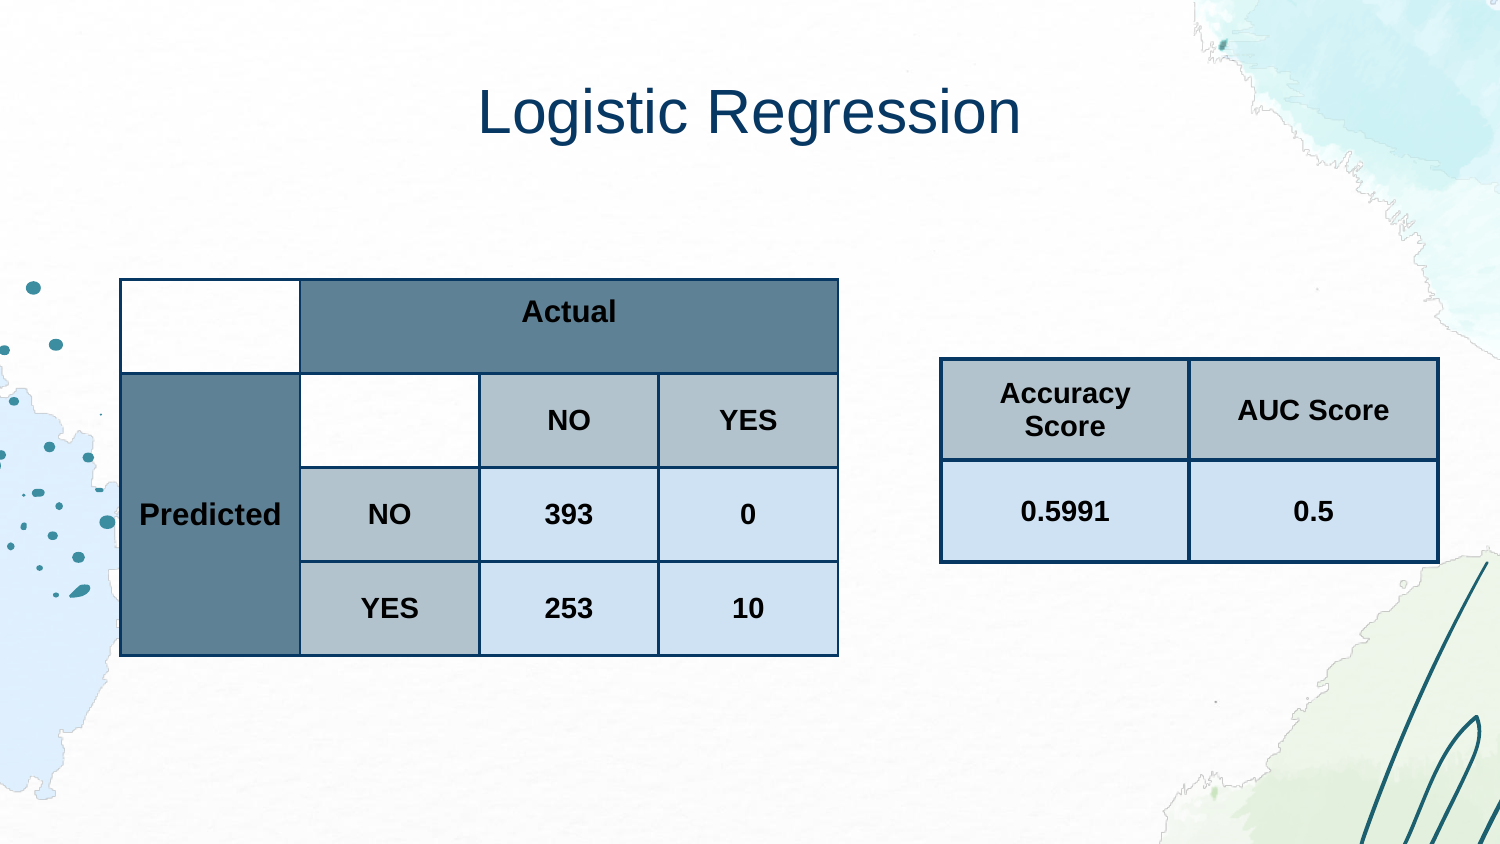

# Logistic Regression
|  | Actual |  |  |
| --- | --- | --- | --- |
| Predicted |  | NO | YES |
|  | NO | 393 | 0 |
|  | YES | 253 | 10 |
| Accuracy Score | AUC Score |
| --- | --- |
| 0.5991 | 0.5 |